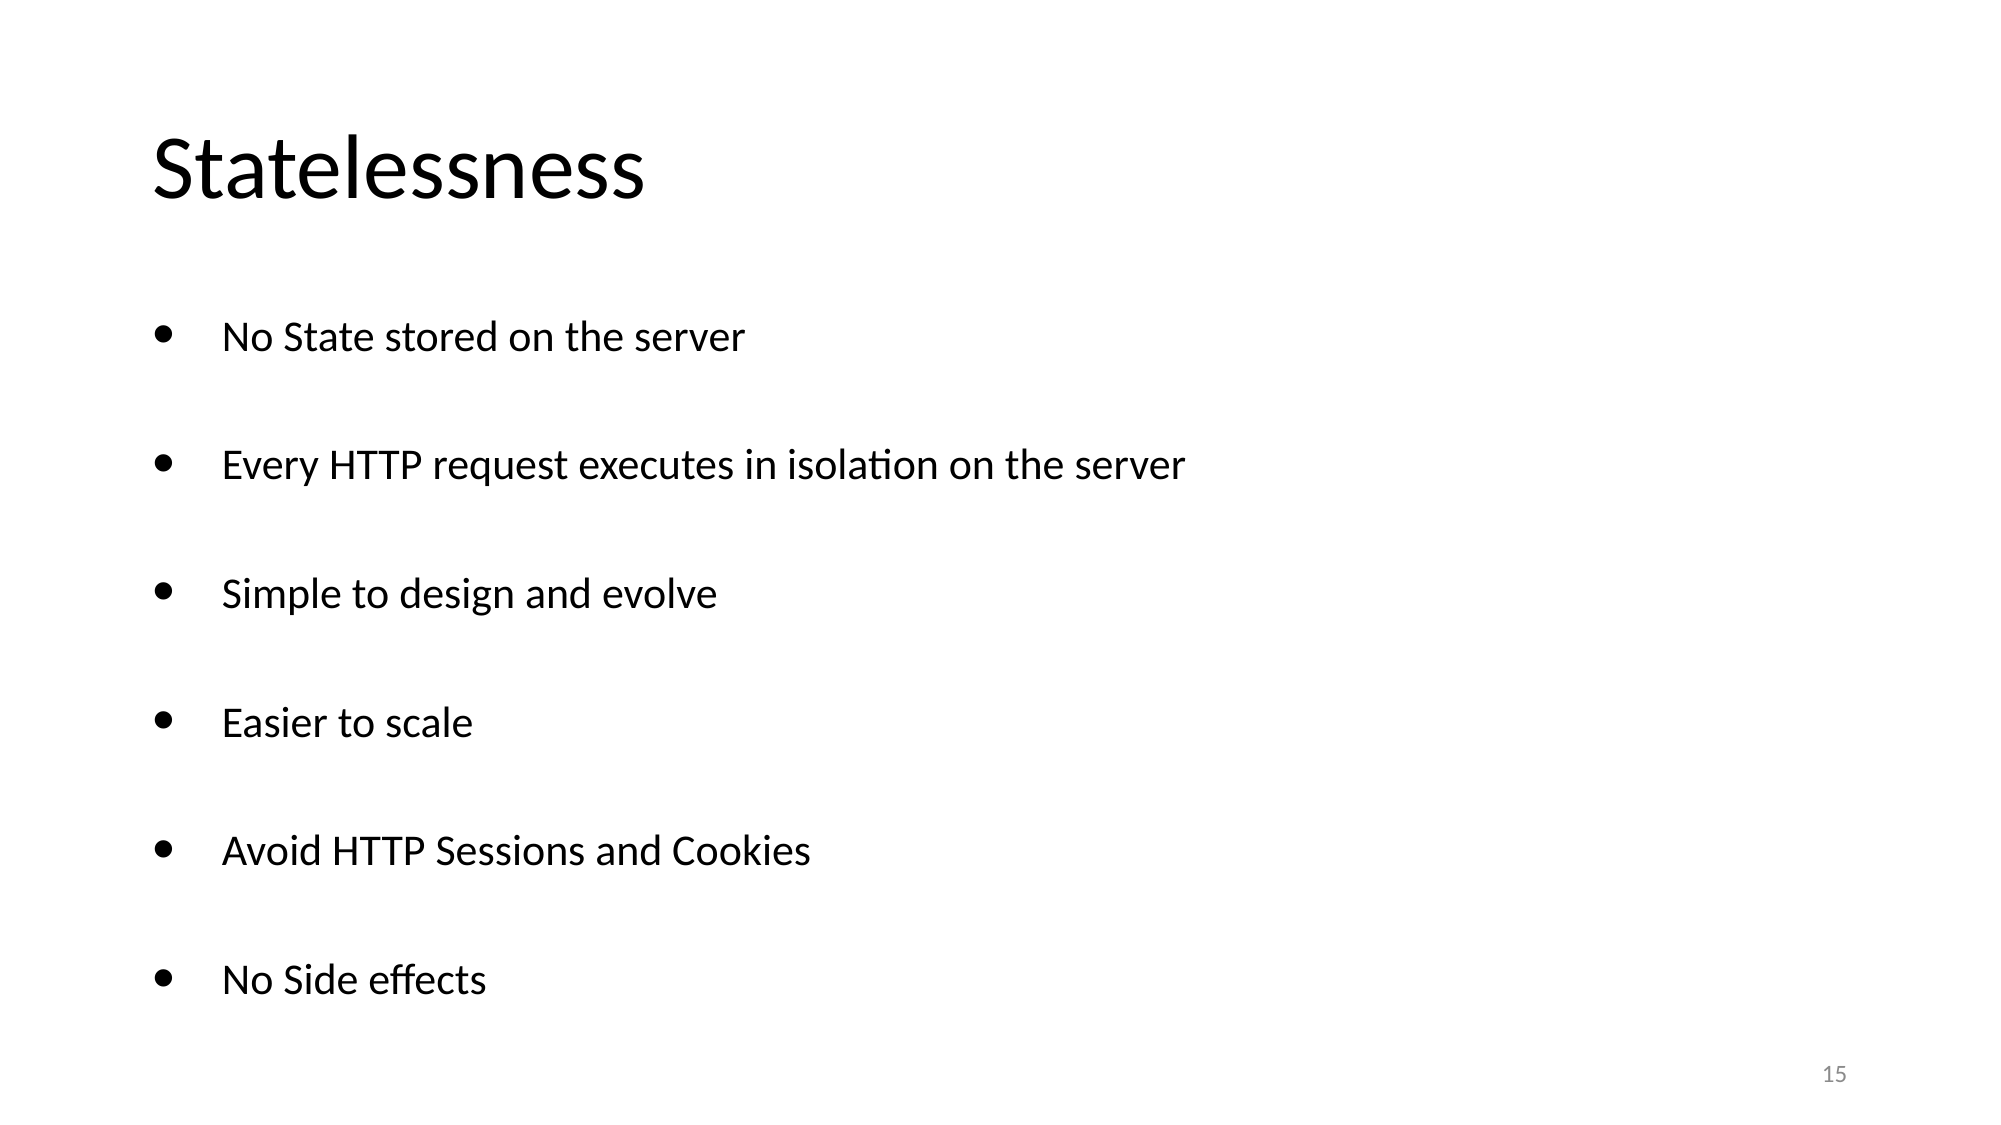

# Statelessness
No State stored on the server
Every HTTP request executes in isolation on the server
Simple to design and evolve
Easier to scale
Avoid HTTP Sessions and Cookies
No Side effects
15